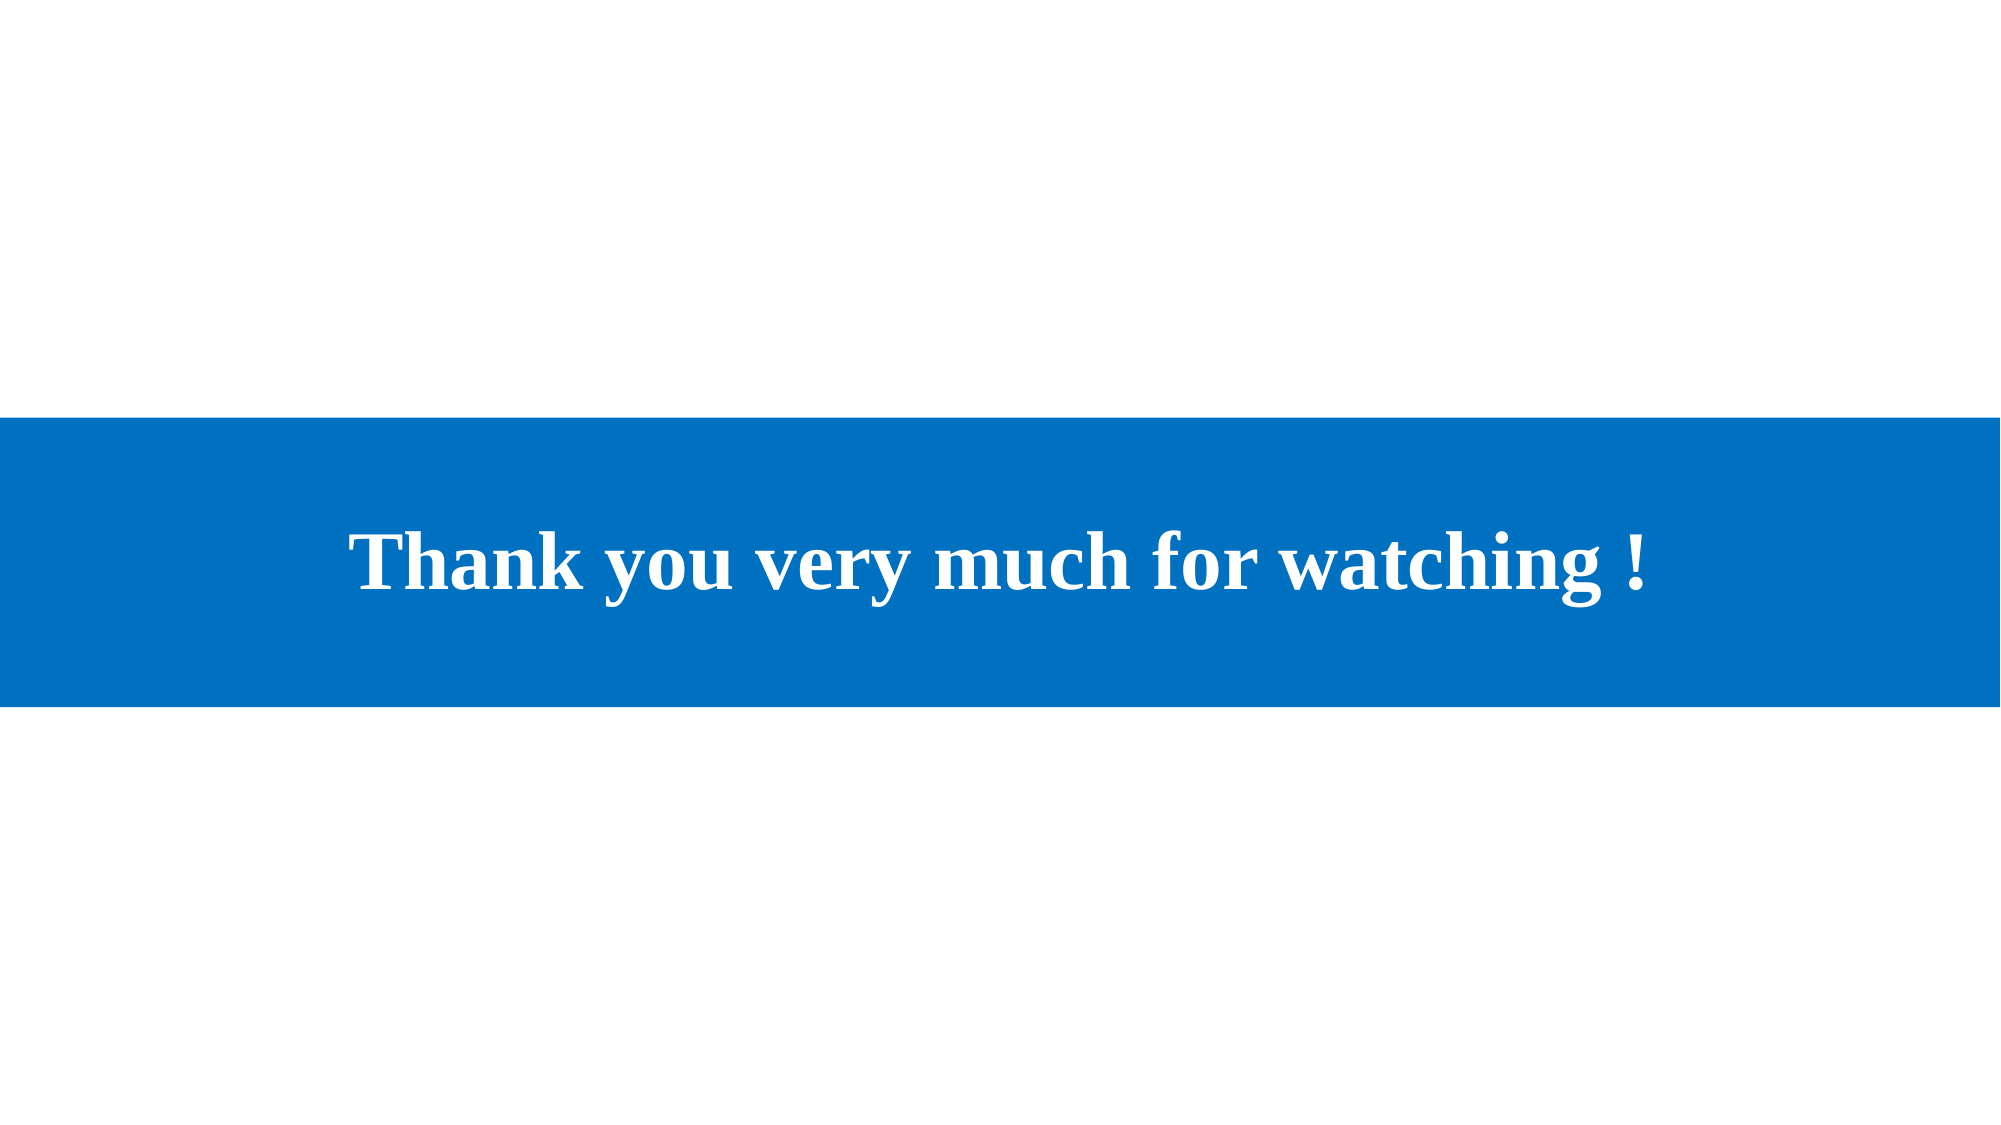

Thank you very much for watching !